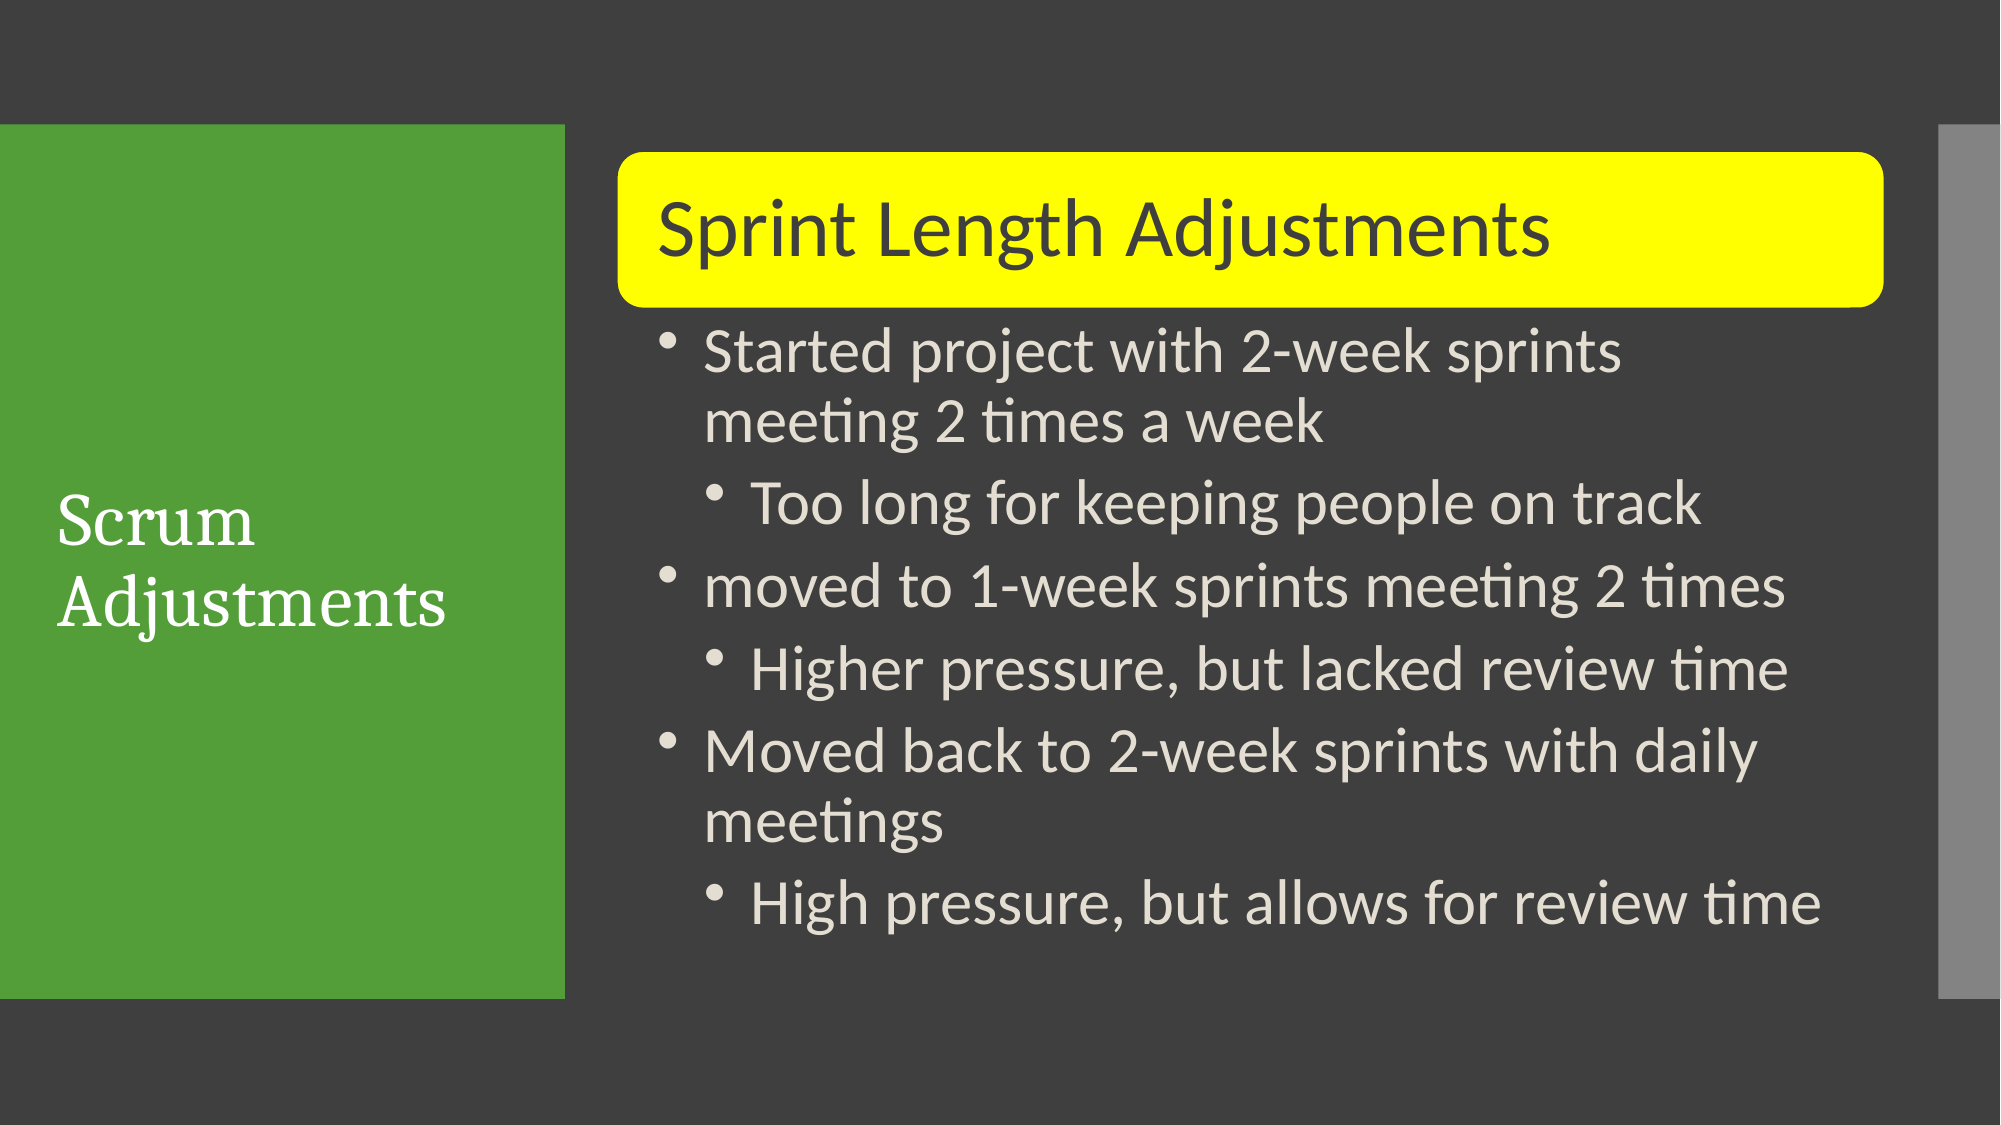

Sprint Length Adjustments
Started project with 2-week sprints meeting 2 times a week
Too long for keeping people on track
moved to 1-week sprints meeting 2 times
Higher pressure, but lacked review time
Moved back to 2-week sprints with daily meetings
High pressure, but allows for review time
# Scrum Adjustments